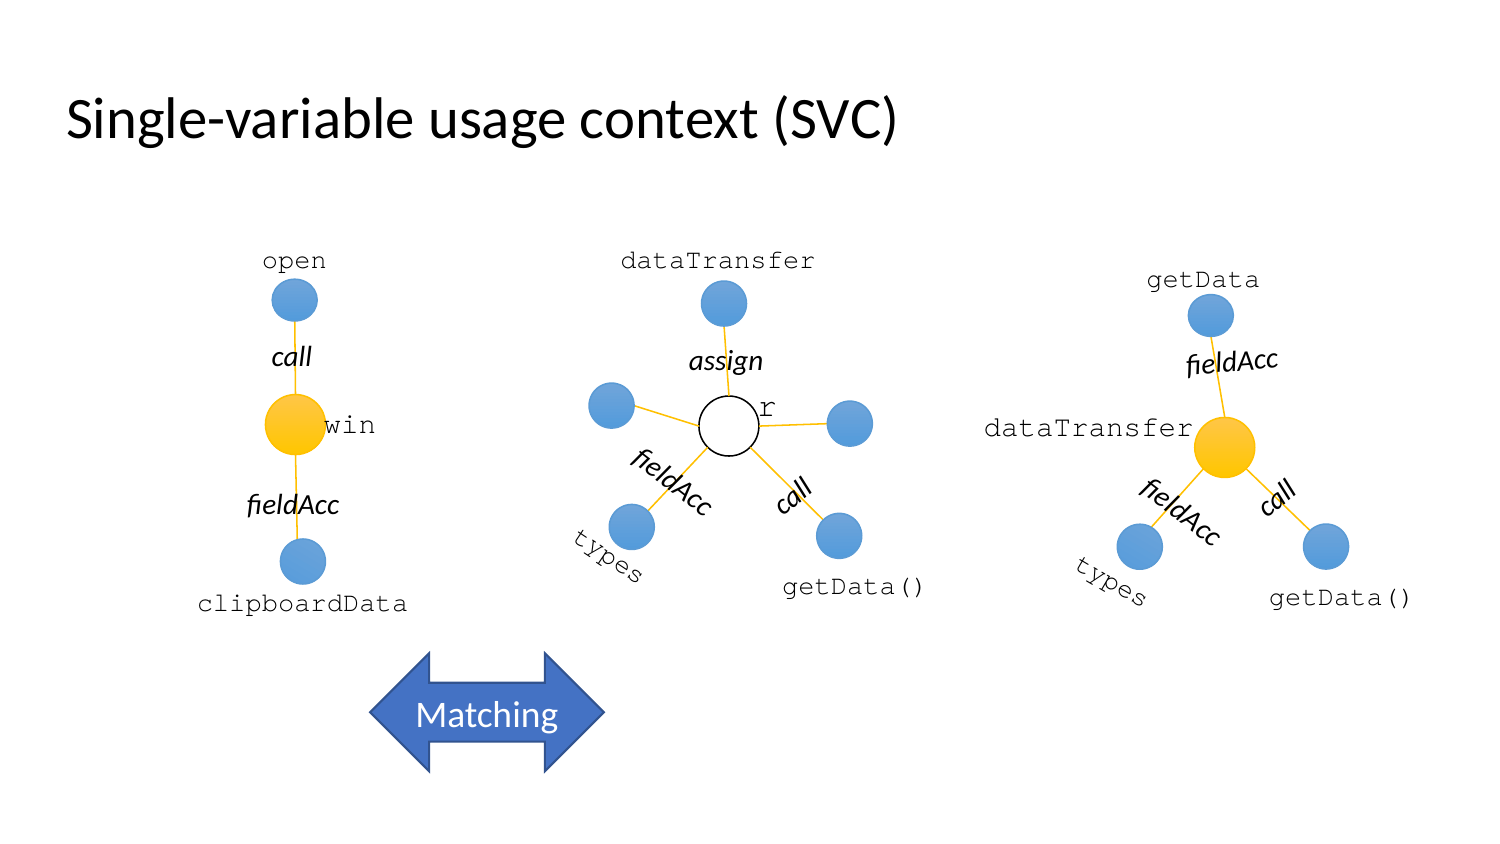

# Single-variable usage context (SVC)
open

win
fieldAcc

clipboardData
call
dataTransfer

assign
r

call
fieldAcc

types

getData()
getData

dataTransfer

call
fieldAcc

types

getData()
fieldAcc
Matching